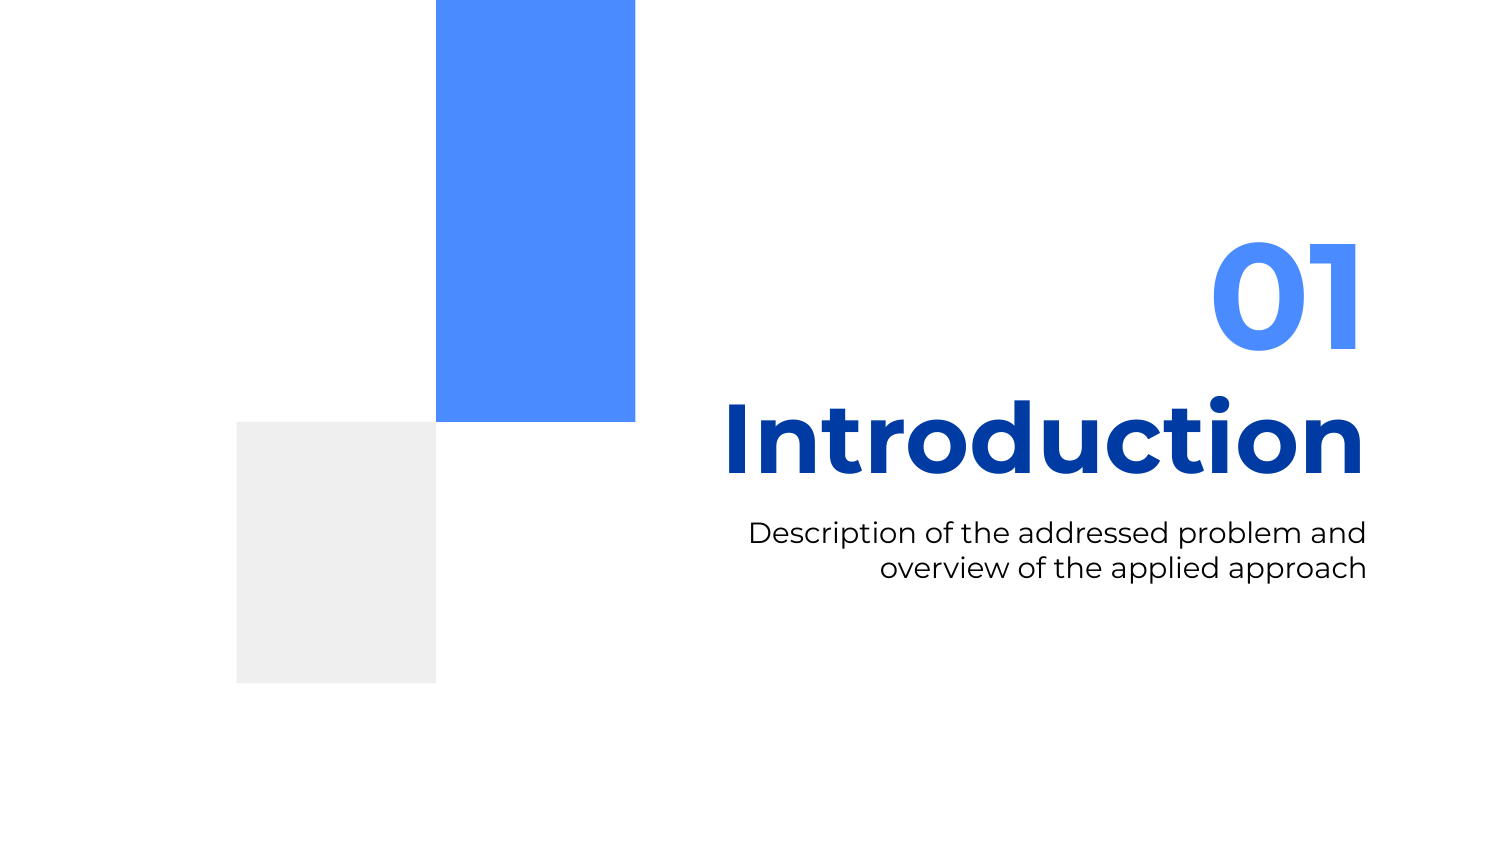

01
# Introduction
Description of the addressed problem and overview of the applied approach